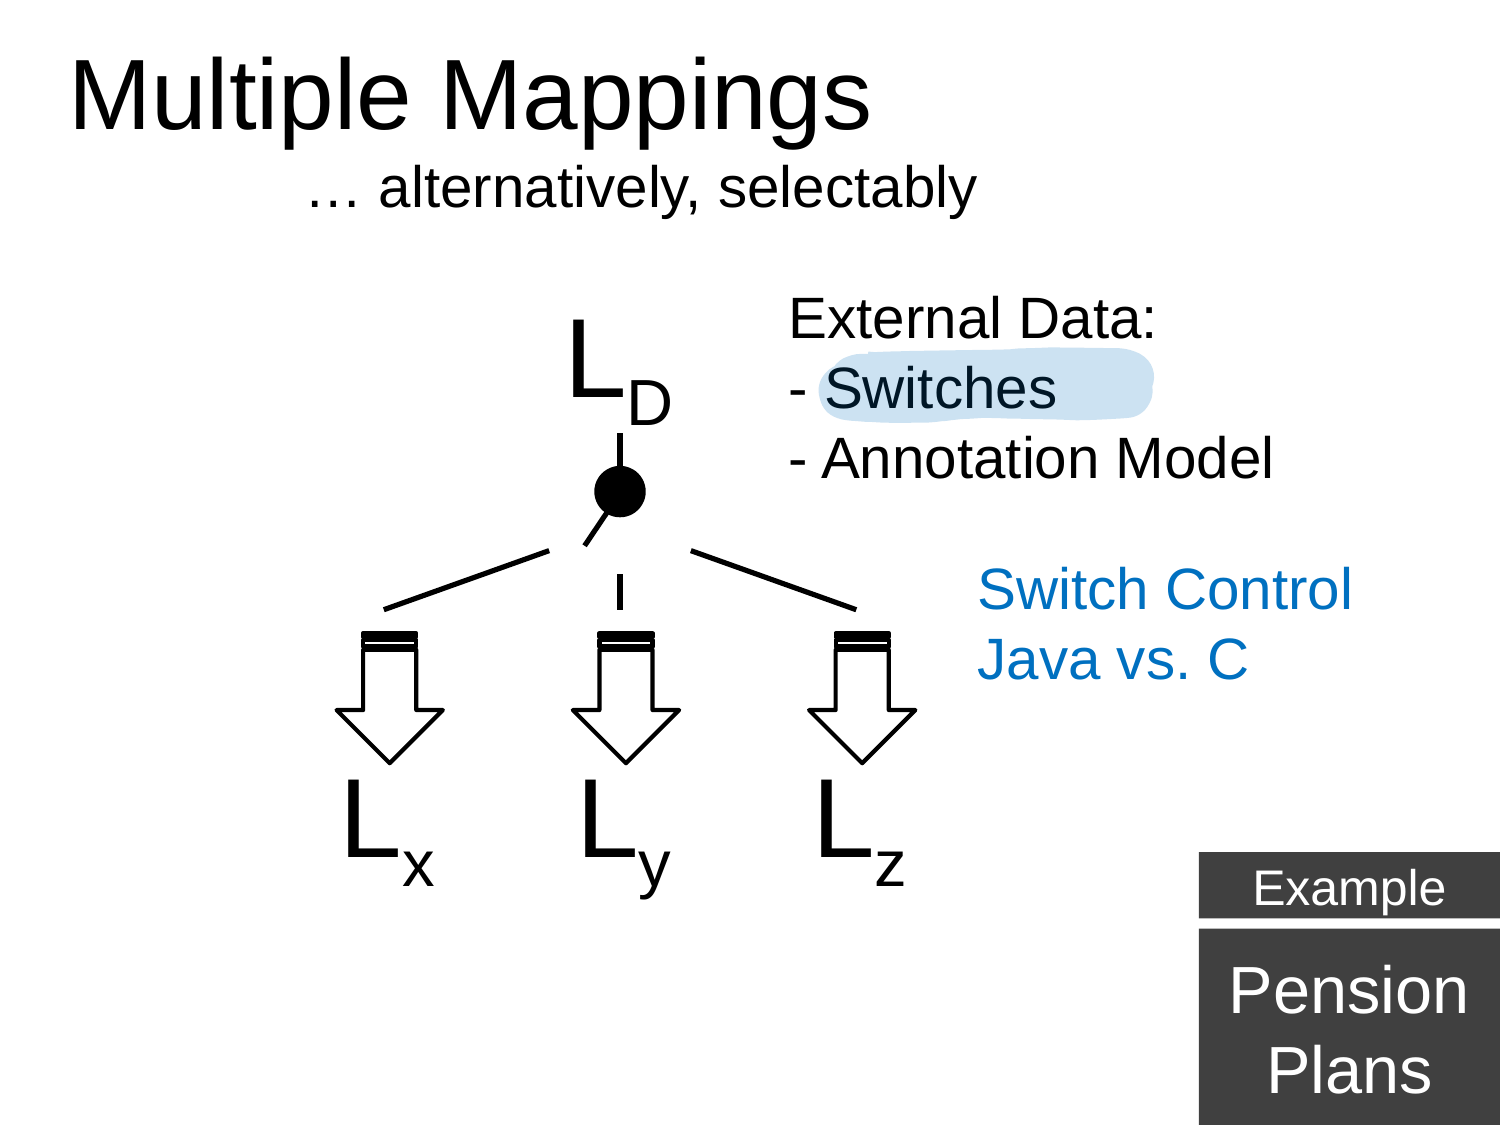

Multiple Mappings
… alternatively, selectably
LD
External Data:
- Switches
- Annotation Model

Switch Control Java vs. C

Ly
Lz
Lx
Example
Pension
Plans